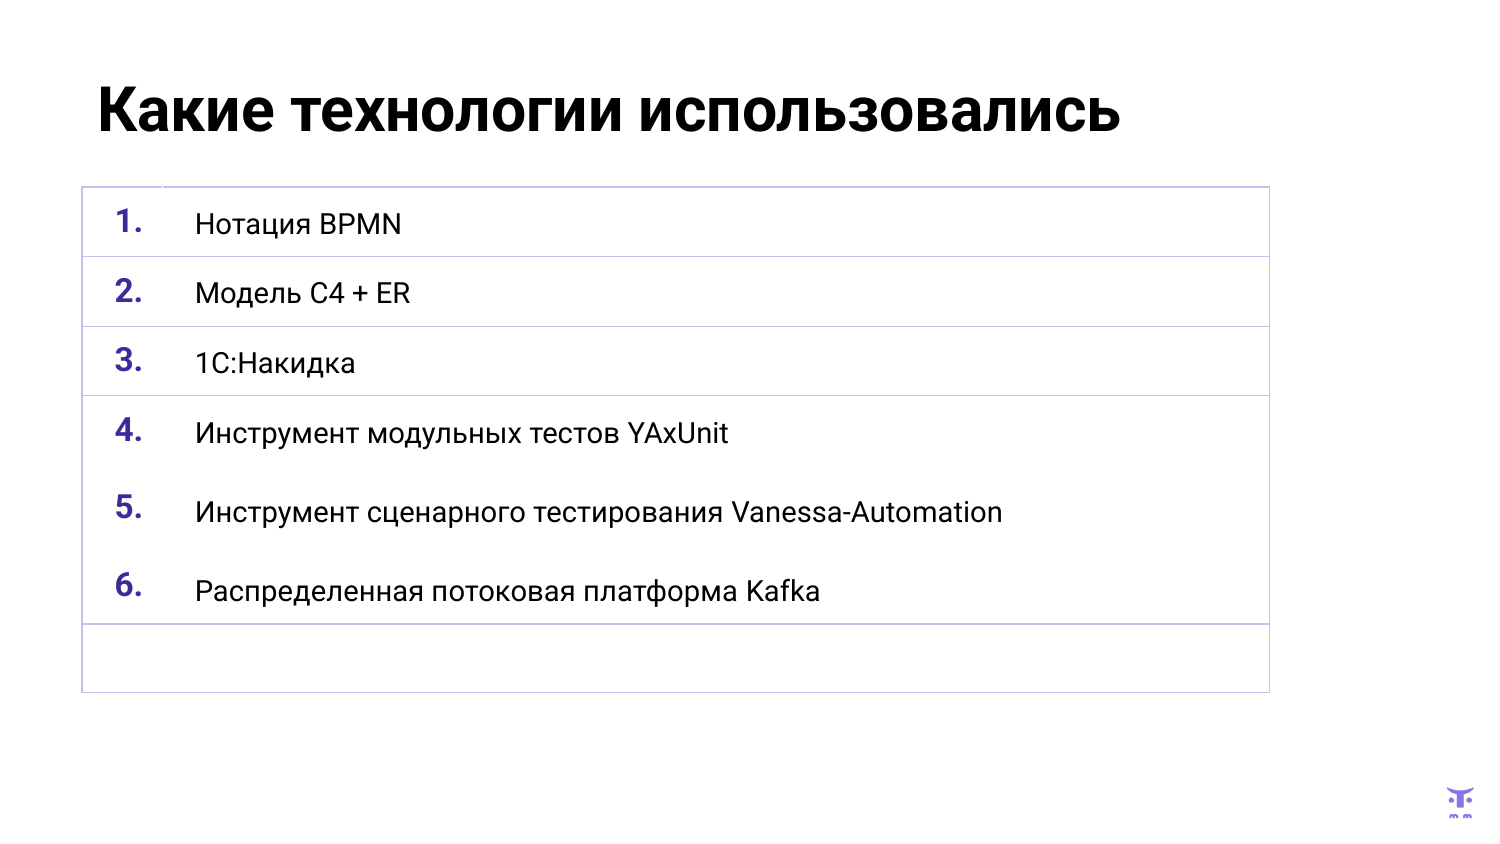

# Какие технологии использовались

| 1. | Нотация BPMN |
| --- | --- |
| 2. | Модель C4 + ER |
| 3. | 1С:Накидка |
| 4. 5. 6. | Инструмент модульных тестов YAxUnit Инструмент сценарного тестирования Vanessa-Automation Распределенная потоковая платформа Kafka |
|  |  |